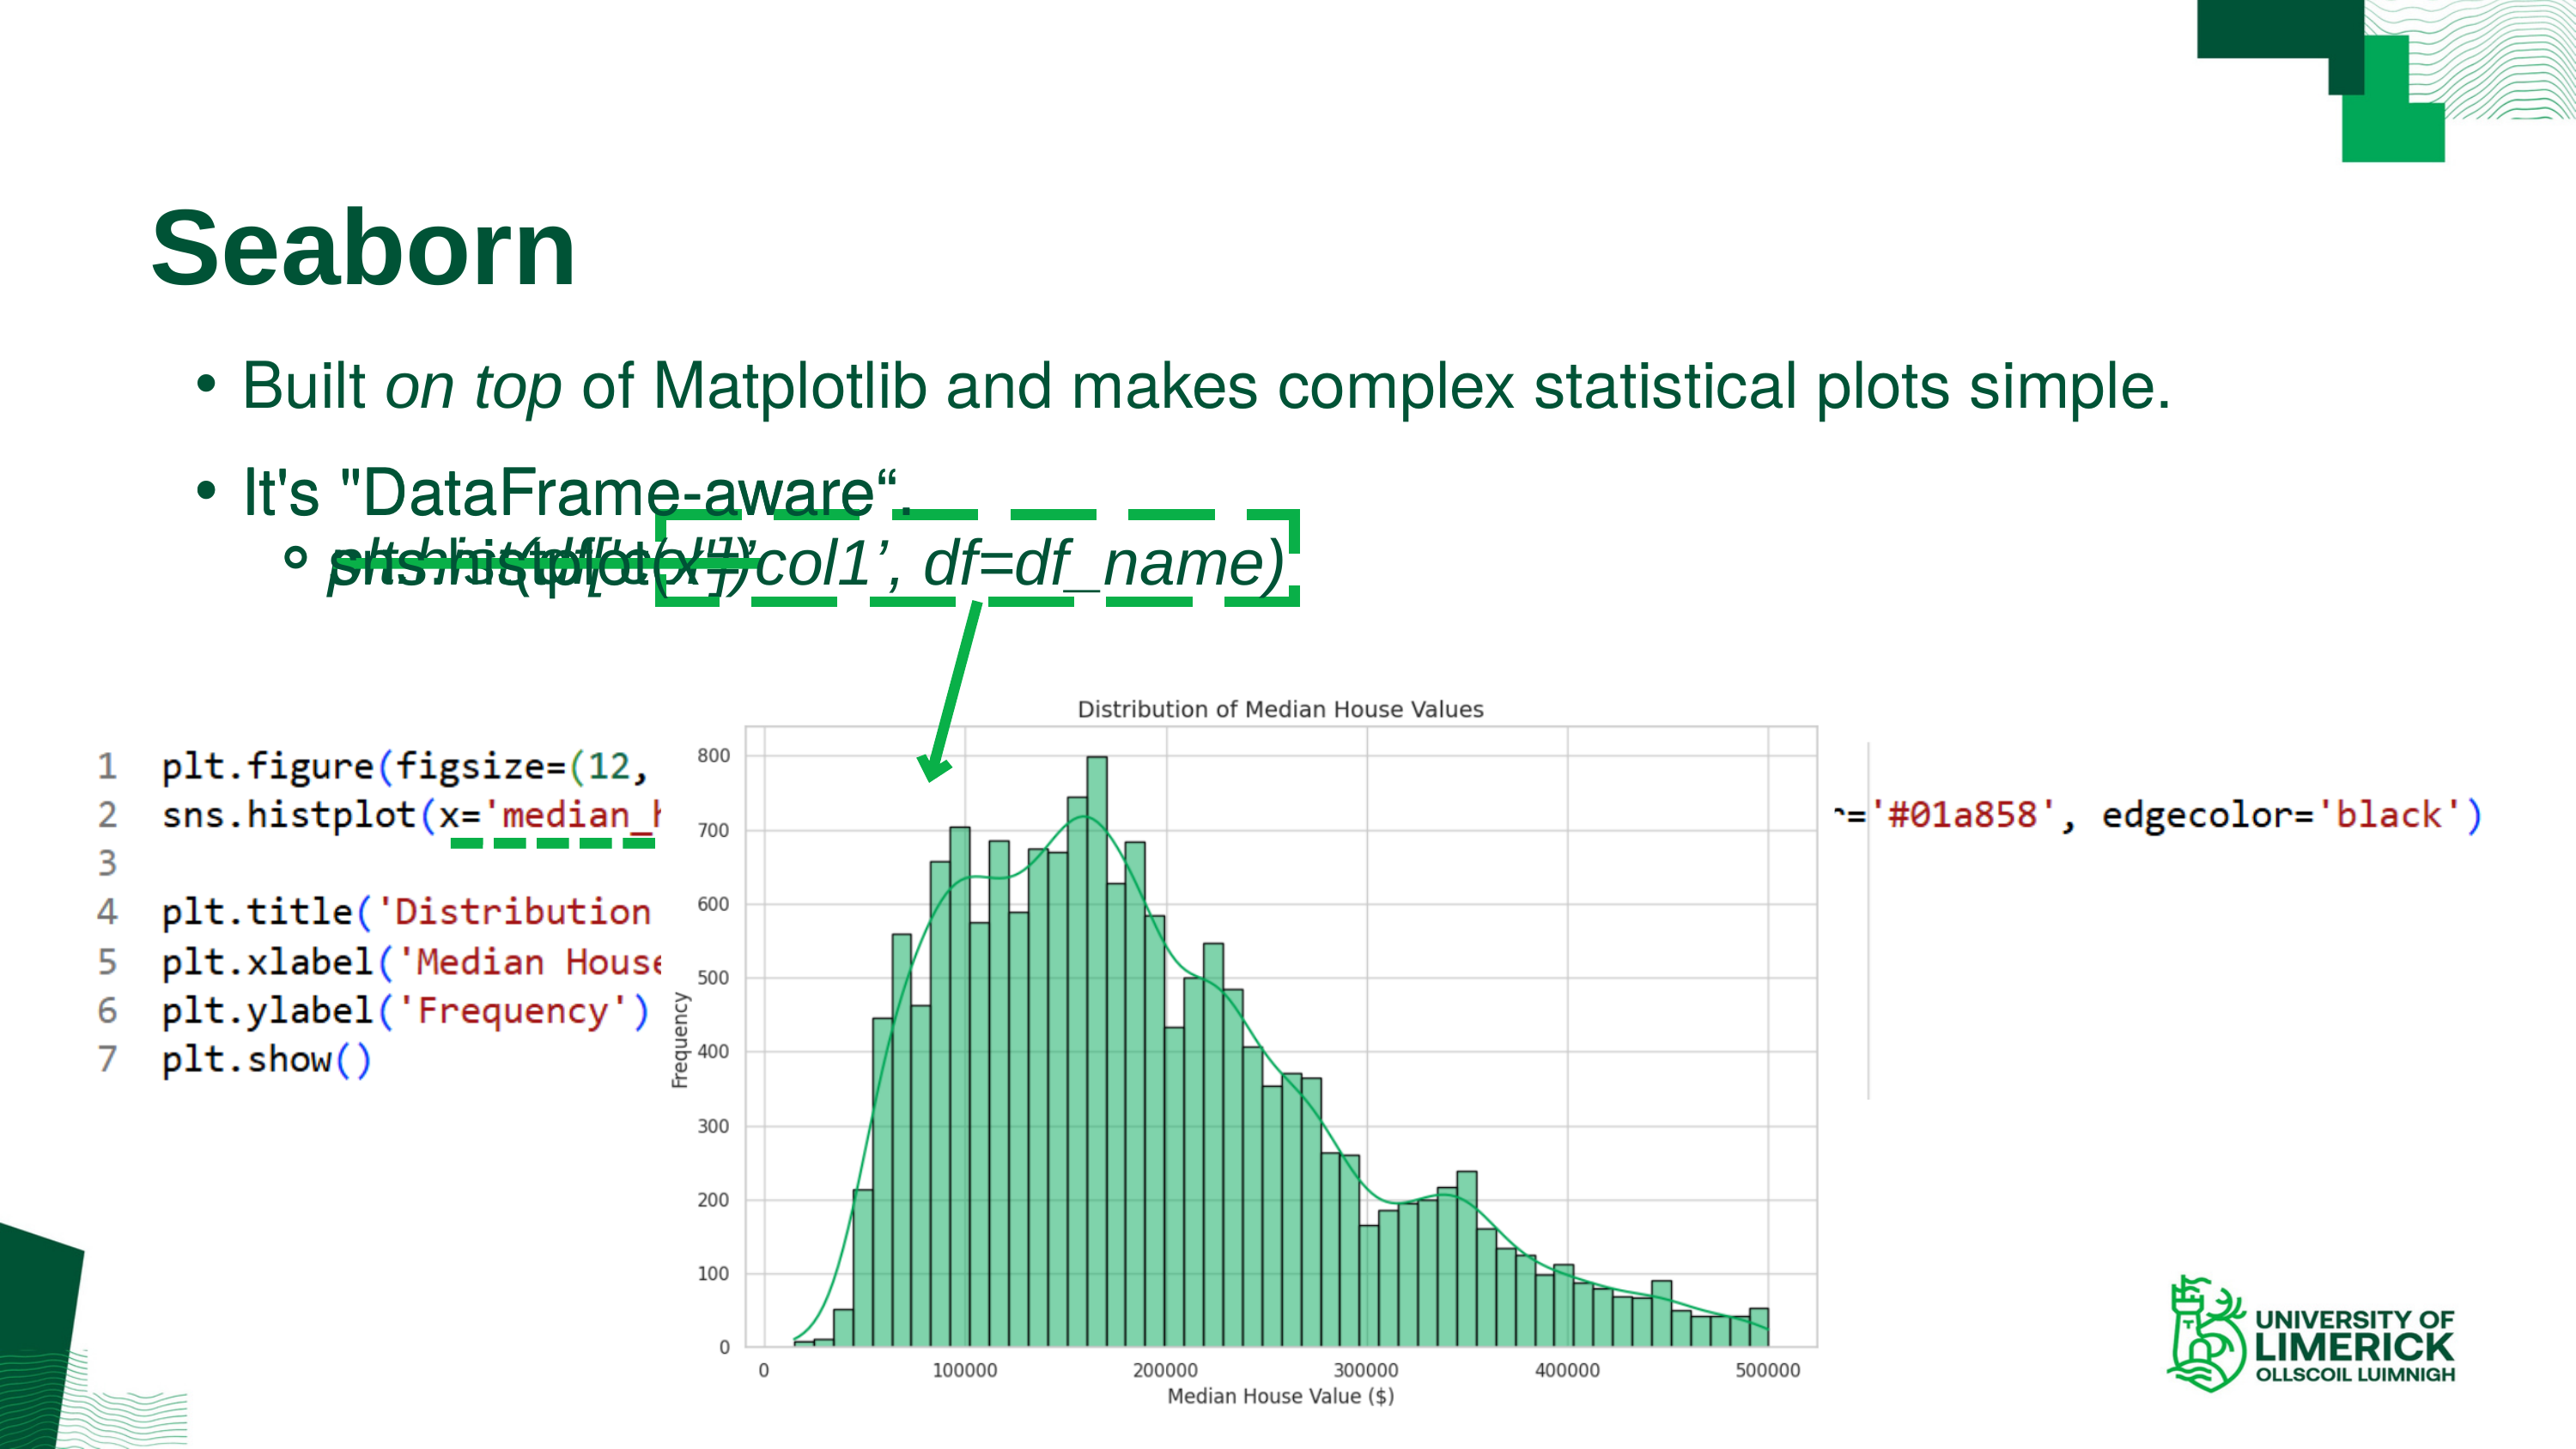

Seaborn
Built on top of Matplotlib and makes complex statistical plots simple.
It's "DataFrame-aware“.
plt.hist(df['col'])
It's "DataFrame-aware“.
sns.histplot(x=’col1’, df=df_name)